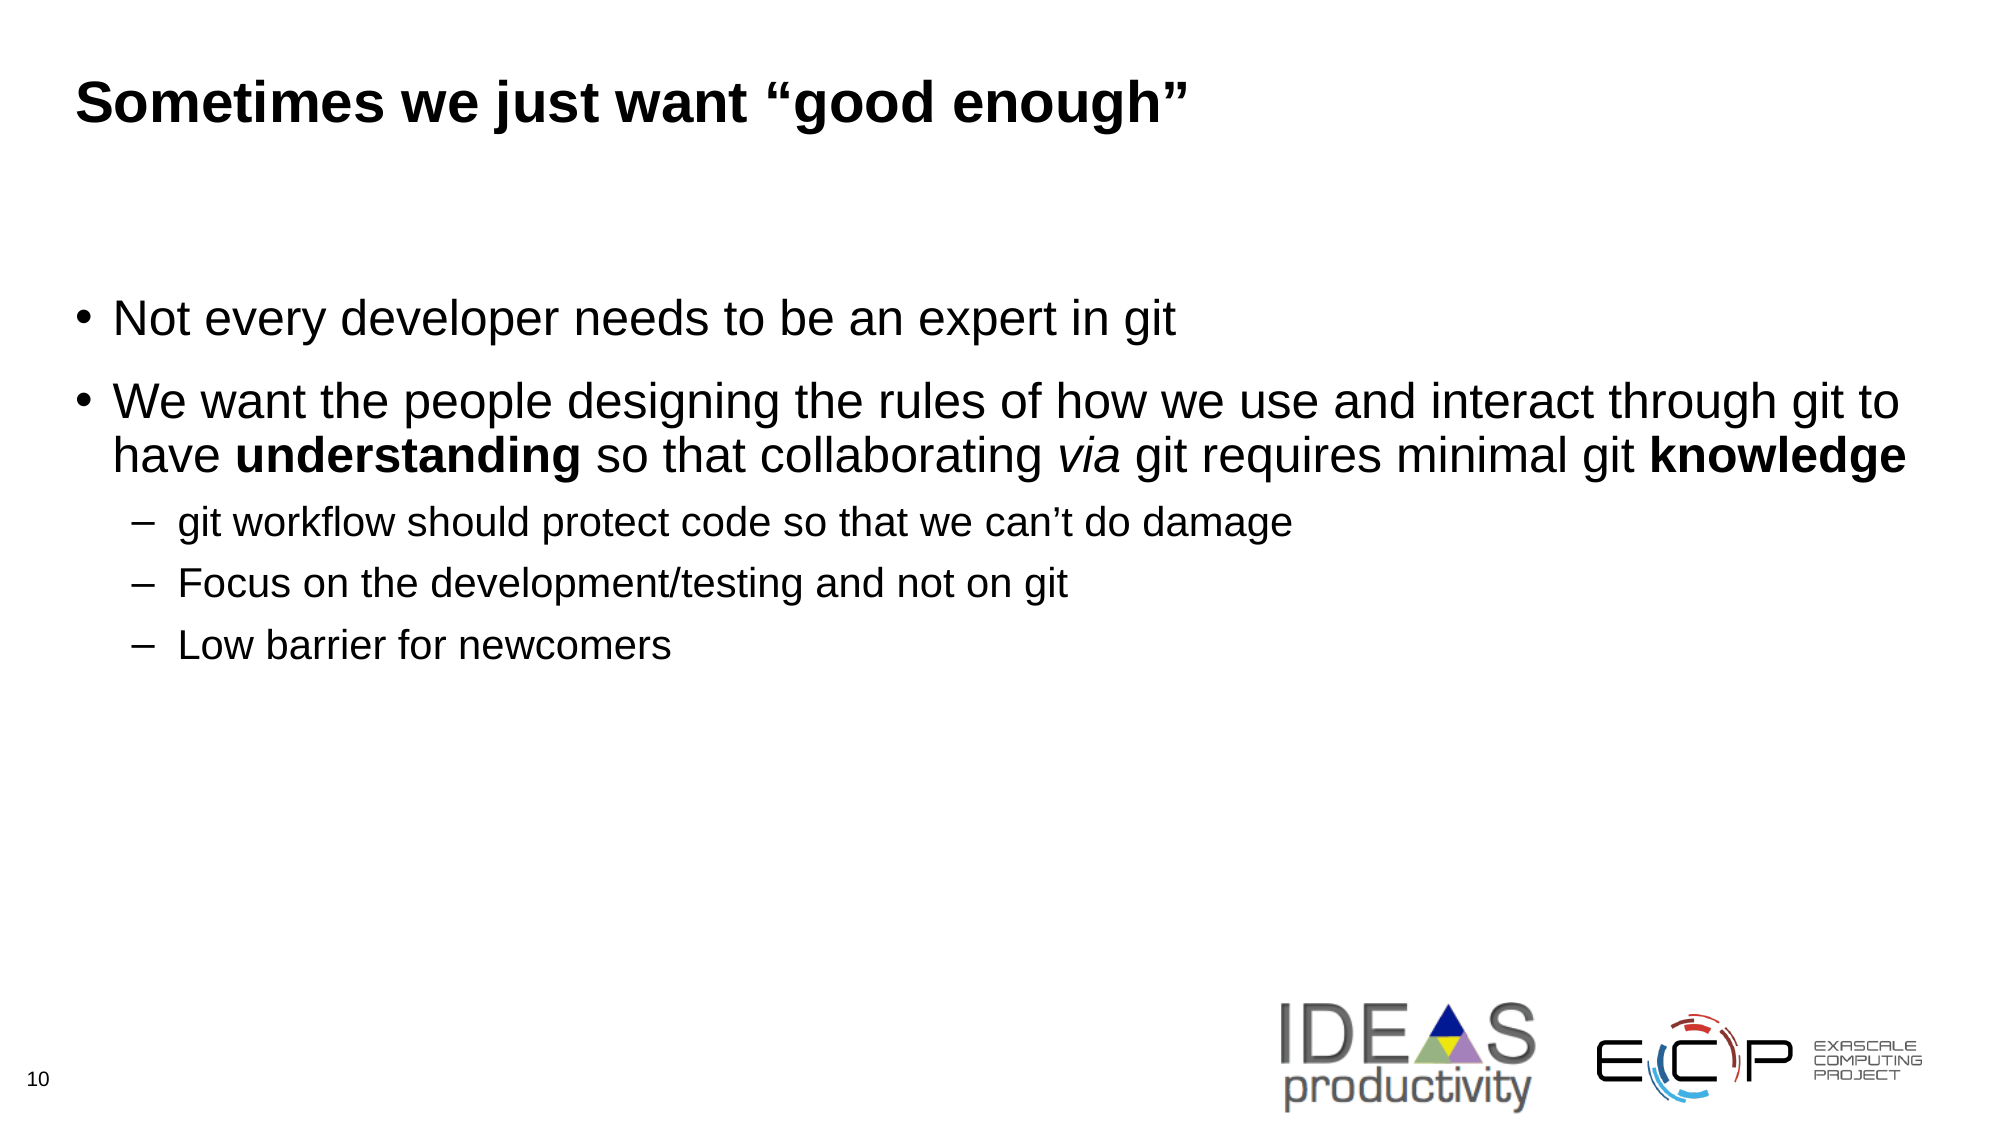

# Sometimes we just want “good enough”
Not every developer needs to be an expert in git
We want the people designing the rules of how we use and interact through git to have understanding so that collaborating via git requires minimal git knowledge
git workflow should protect code so that we can’t do damage
Focus on the development/testing and not on git
Low barrier for newcomers